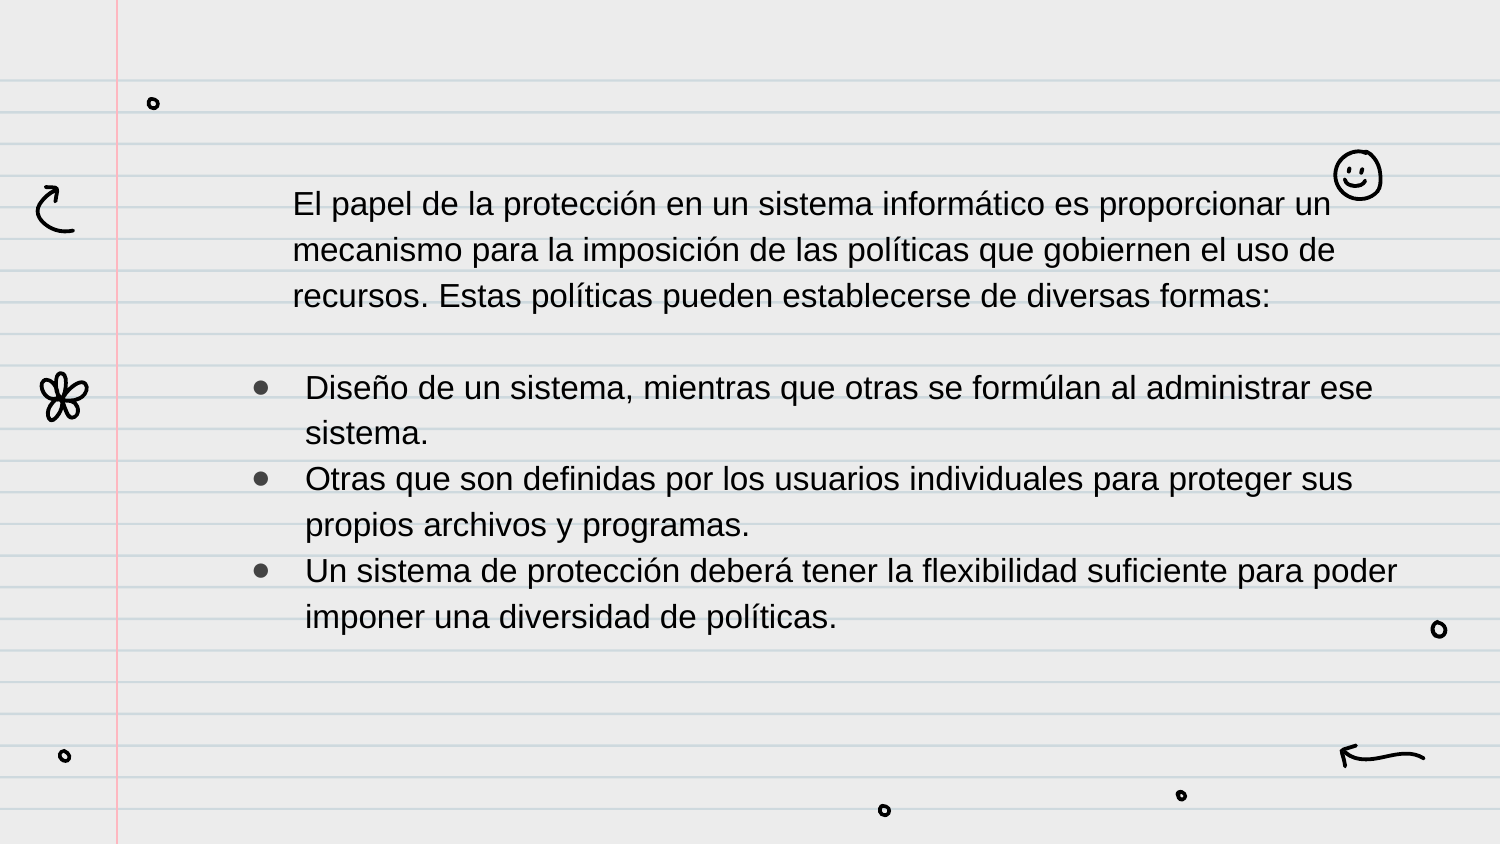

El papel de la protección en un sistema informático es proporcionar un mecanismo para la imposición de las políticas que gobiernen el uso de recursos. Estas políticas pueden establecerse de diversas formas:

Diseño de un sistema, mientras que otras se formúlan al administrar ese sistema.
Otras que son definidas por los usuarios individuales para proteger sus propios archivos y programas.
Un sistema de protección deberá tener la flexibilidad suficiente para poder imponer una diversidad de políticas.